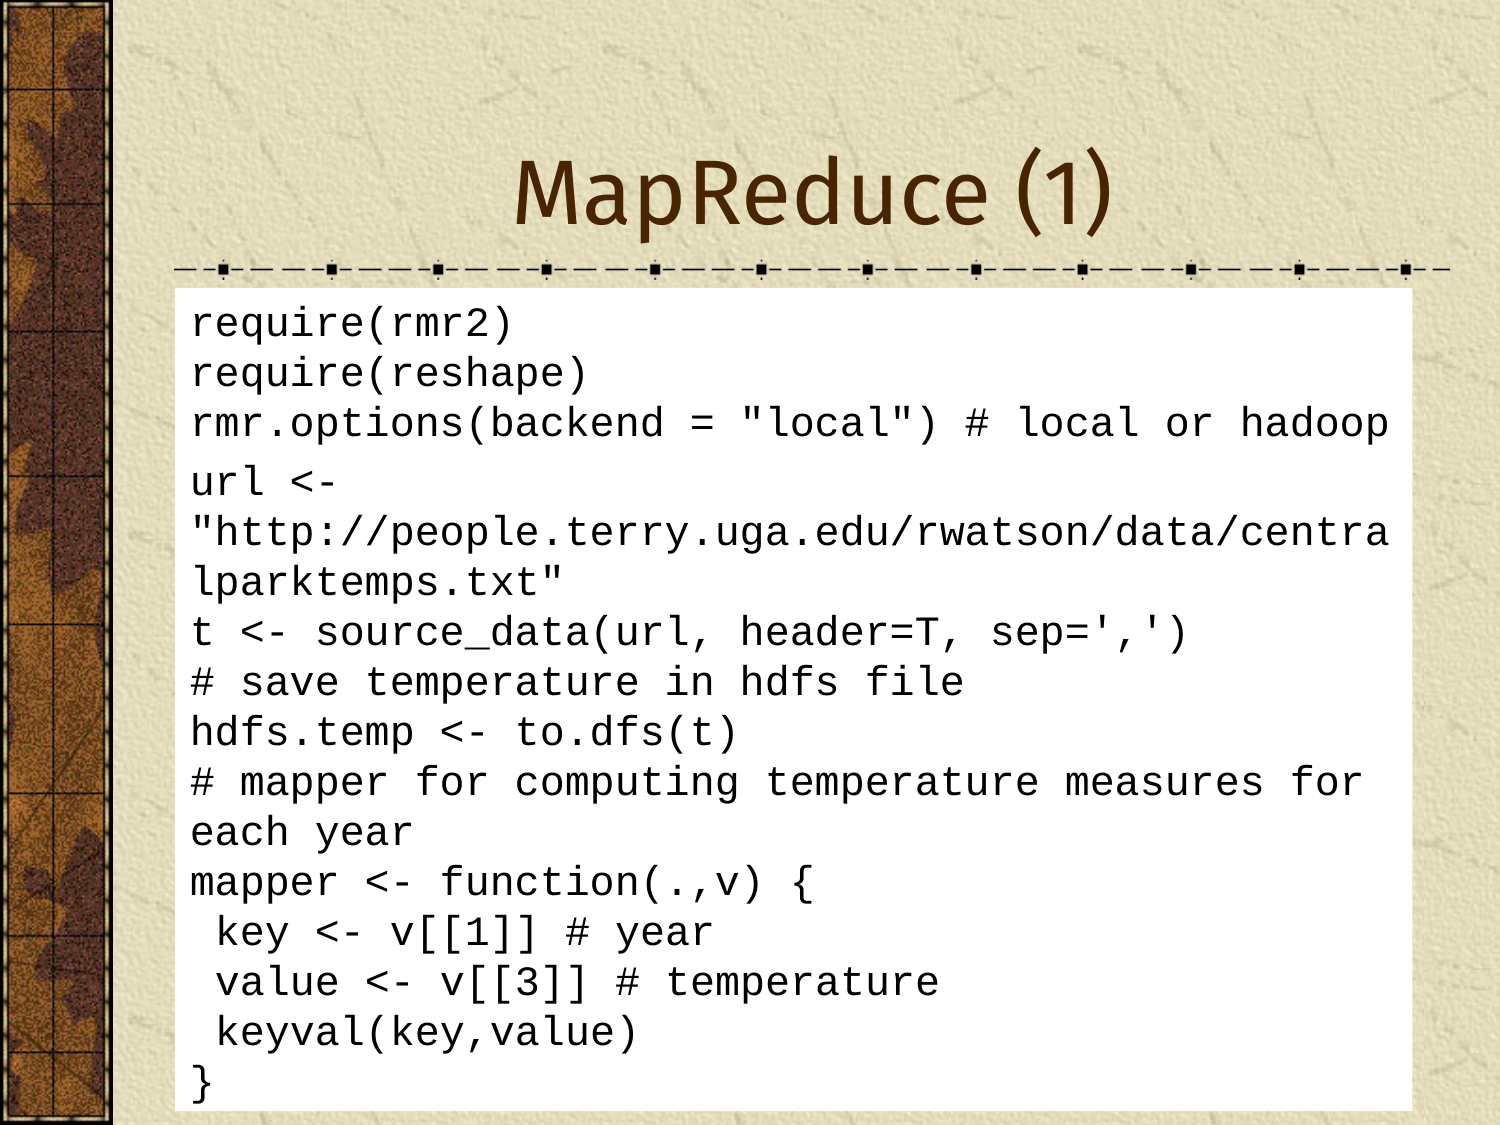

# MapReduce (1)
require(rmr2)
require(reshape)
rmr.options(backend = "local") # local or hadoop
url <-  "http://people.terry.uga.edu/rwatson/data/centralparktemps.txt"
t <- source_data(url, header=T, sep=',')
# save temperature in hdfs file
hdfs.temp <- to.dfs(t)
# mapper for computing temperature measures for each year
mapper <- function(.,v) {
 key <- v[[1]] # year
 value <- v[[3]] # temperature
 keyval(key,value)
}
MapReduce